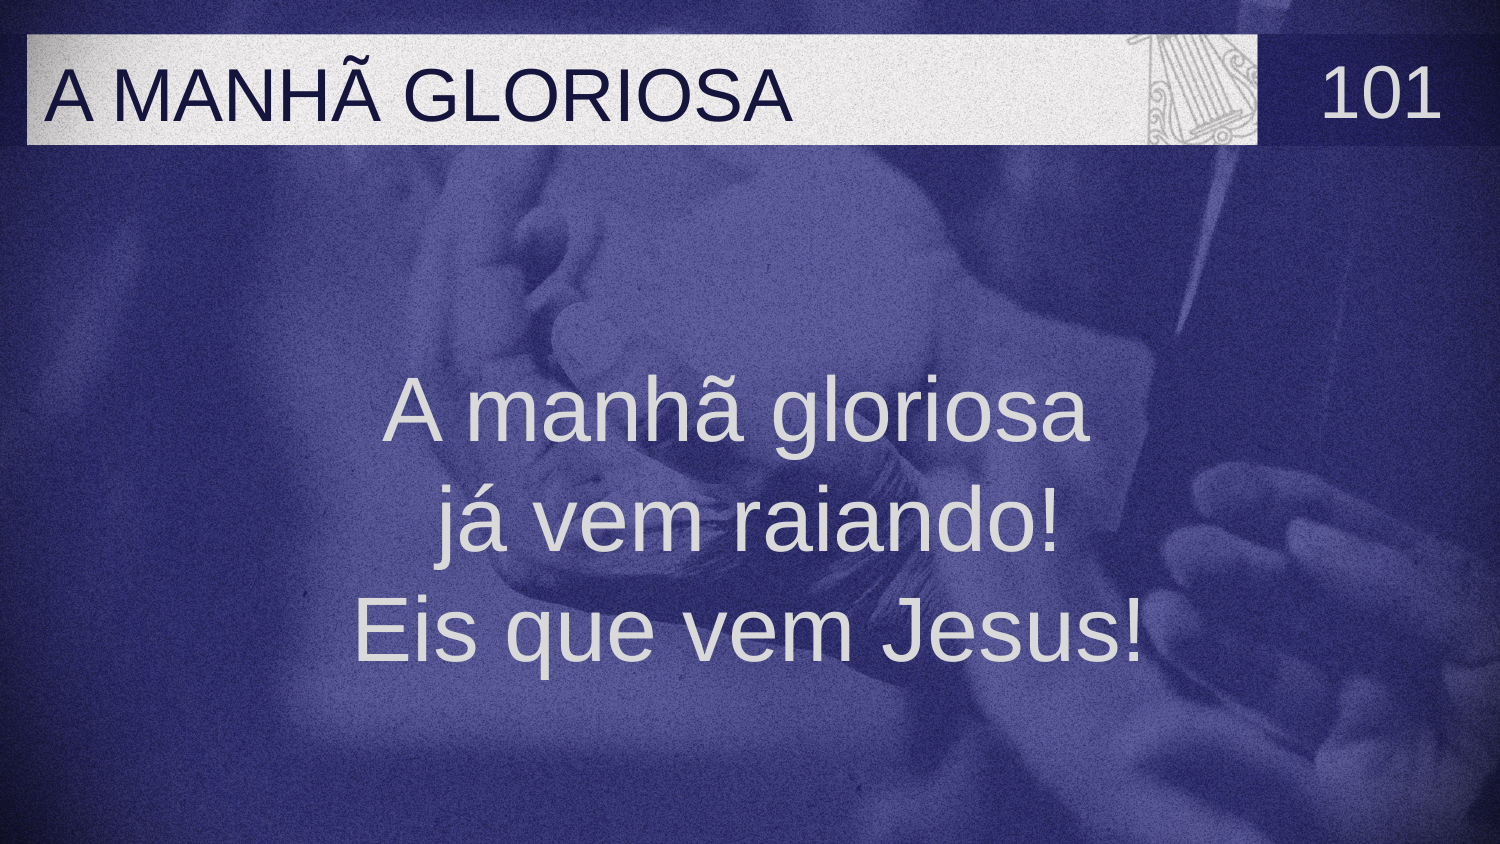

# A MANHÃ GLORIOSA
101
A manhã gloriosa
já vem raiando!
Eis que vem Jesus!